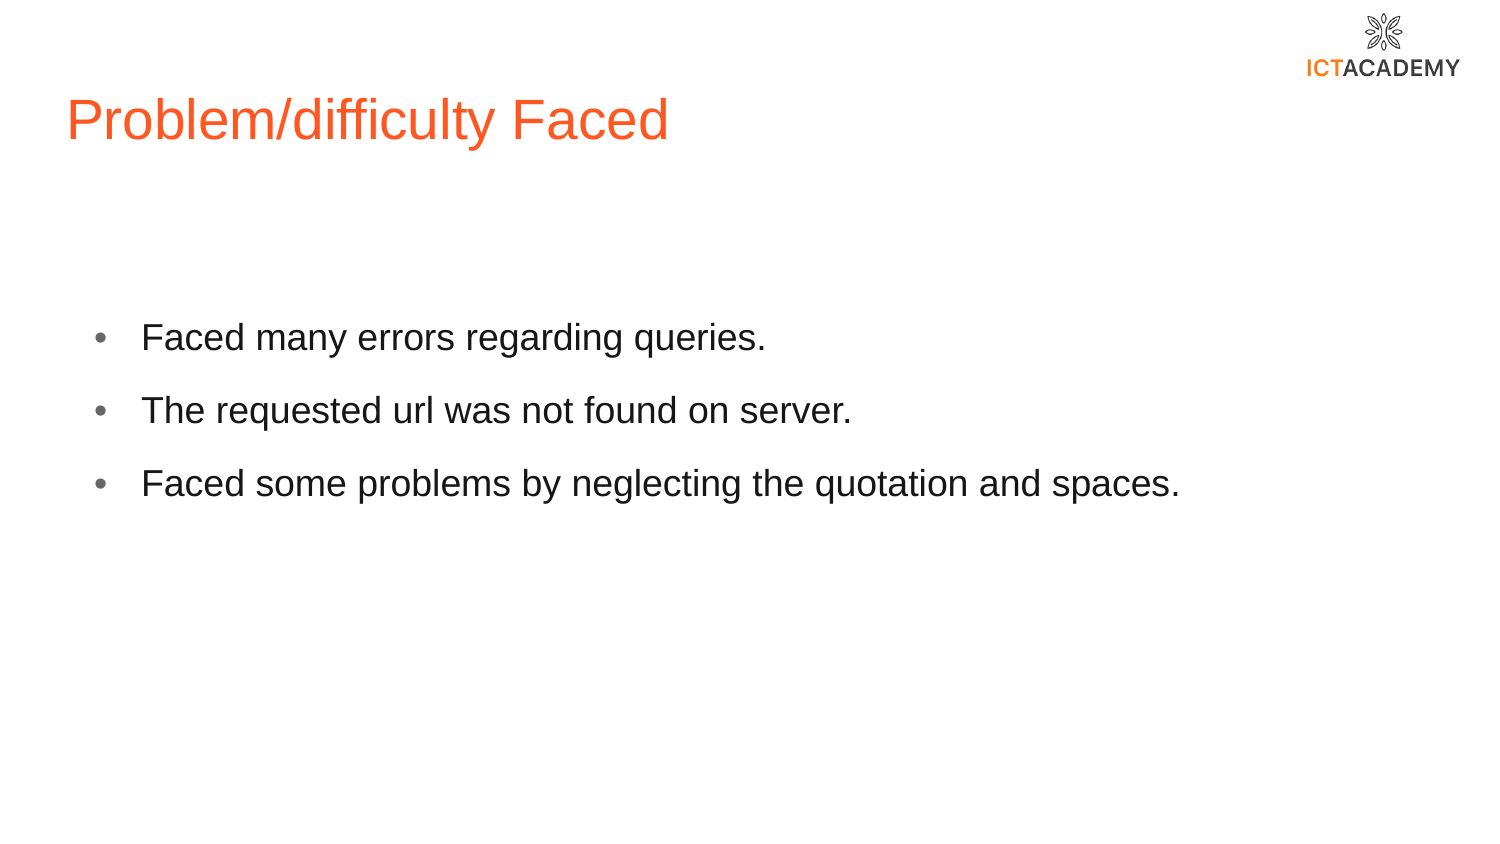

# Problem/difficulty Faced
Faced many errors regarding queries.
The requested url was not found on server.
Faced some problems by neglecting the quotation and spaces.